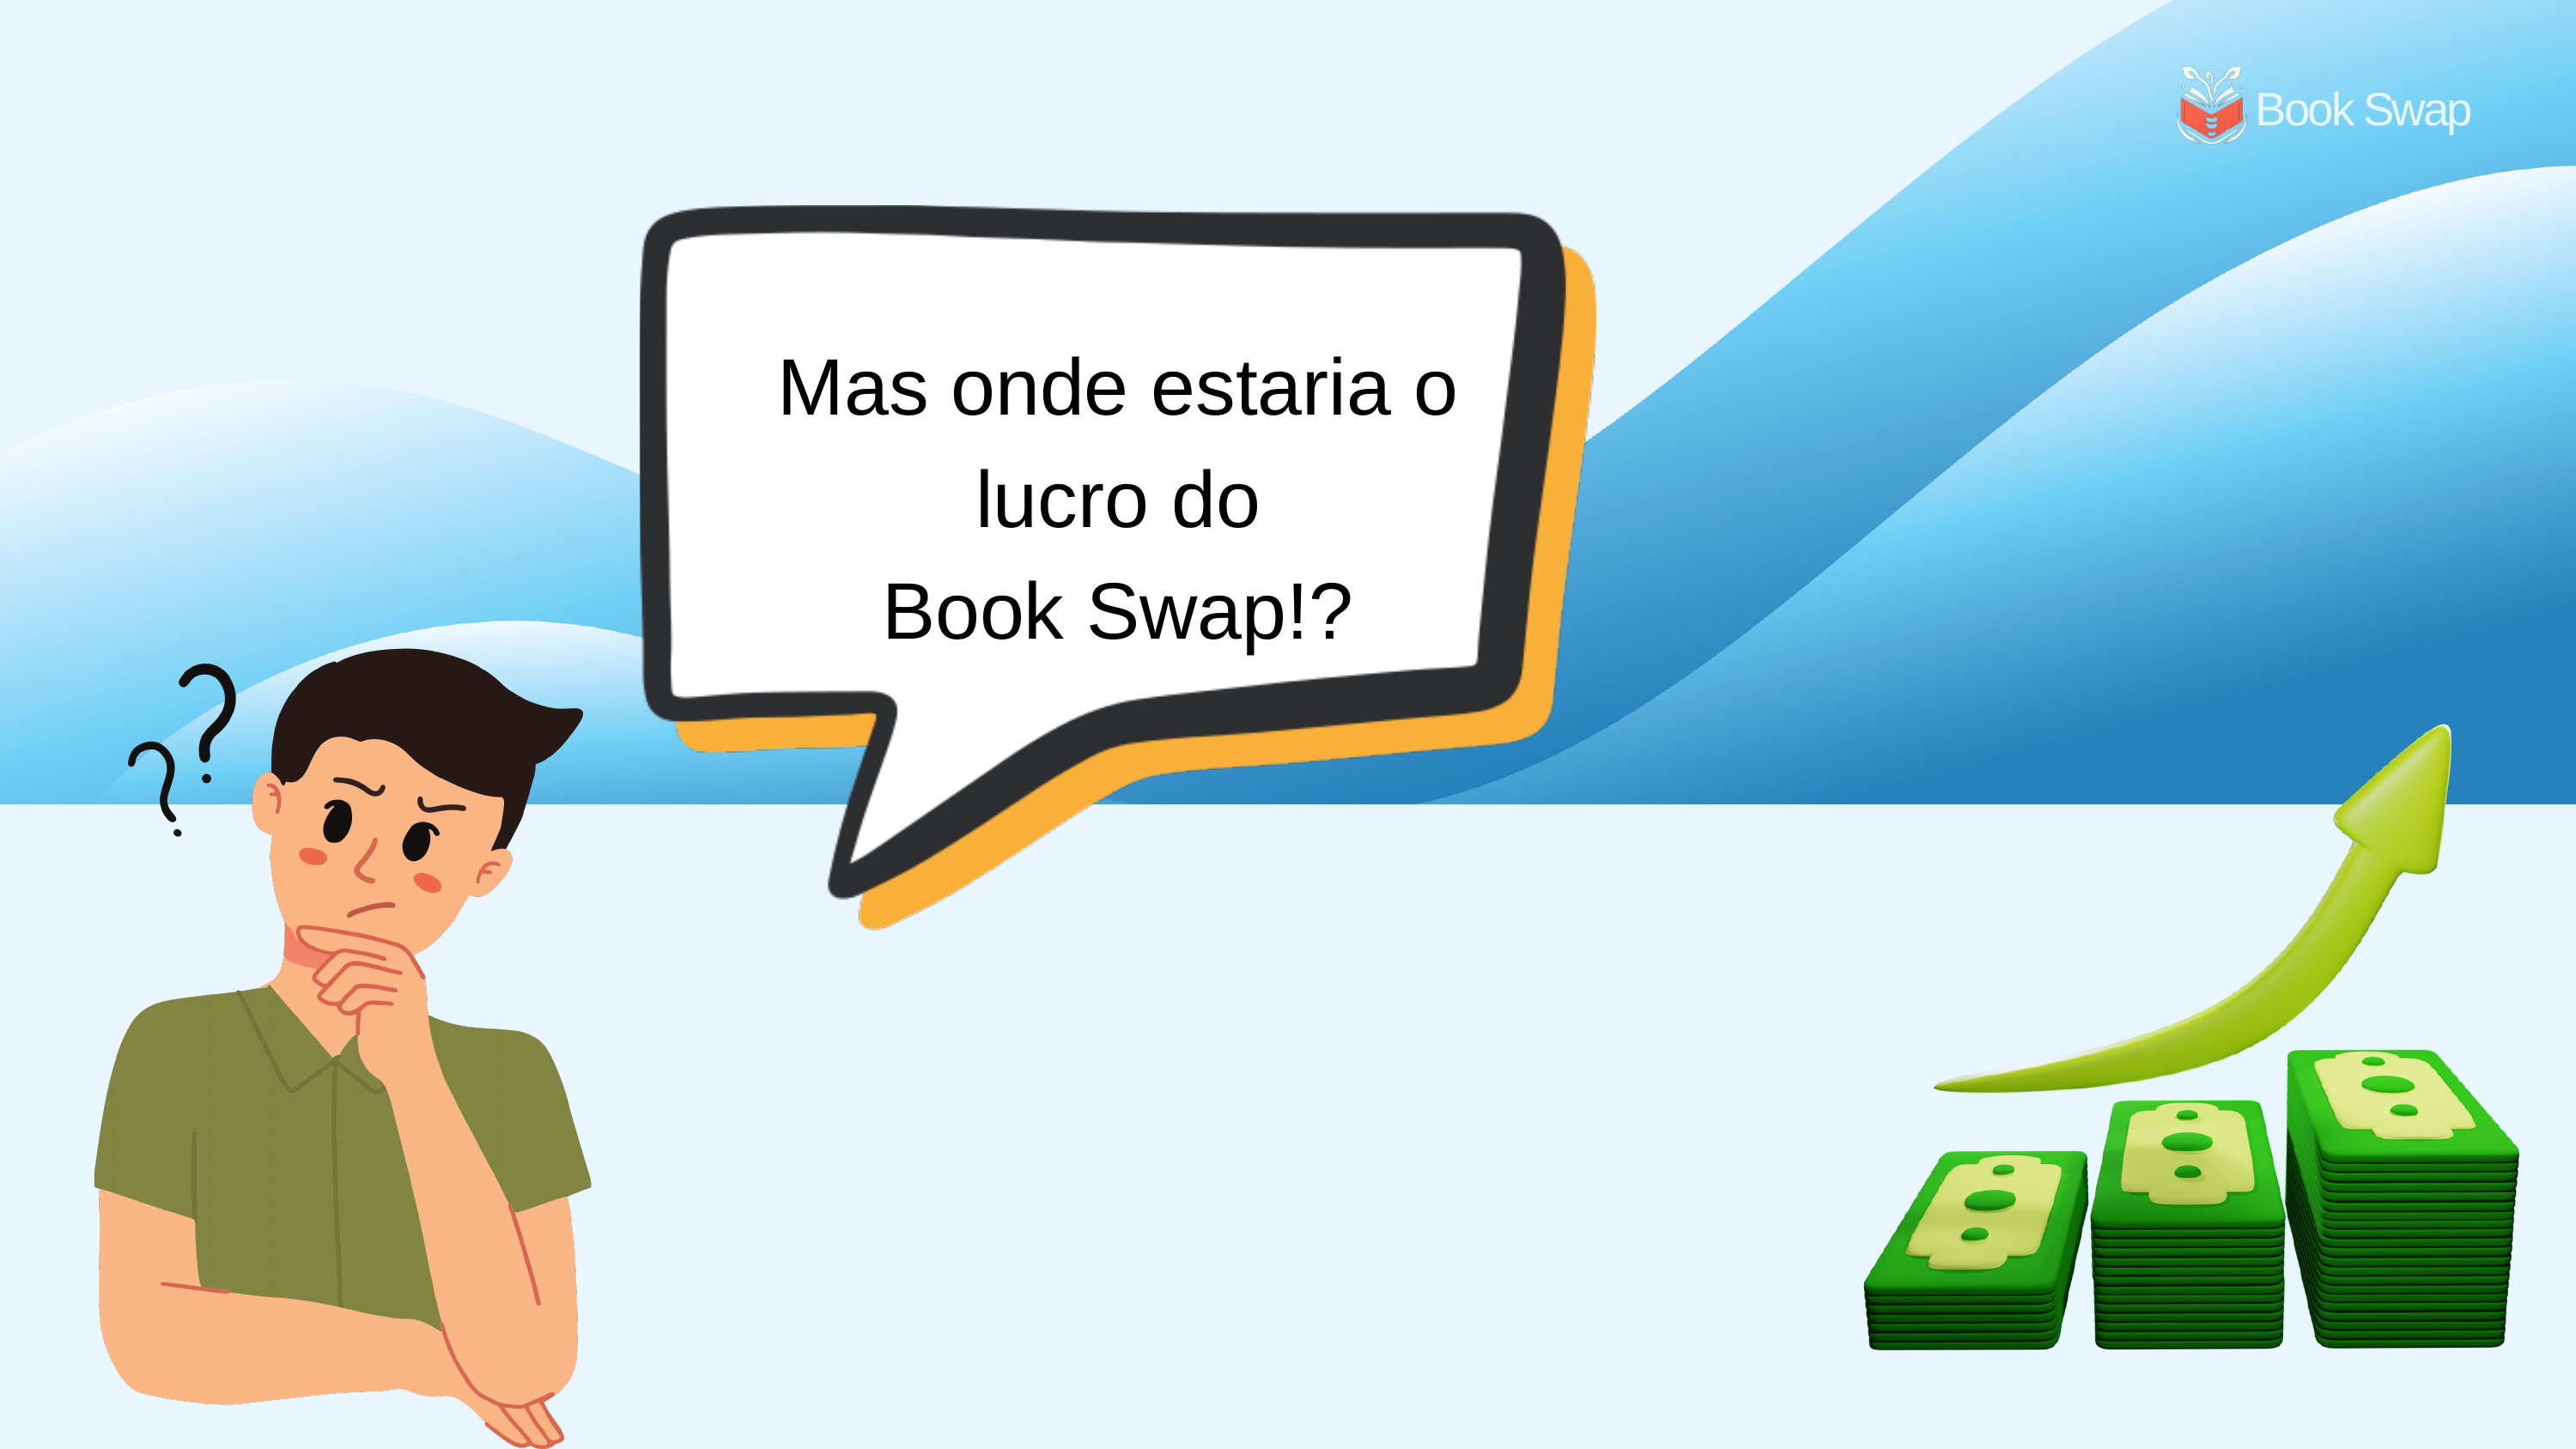

Book Swap

Mas onde estaria o lucro do
Book Swap!?